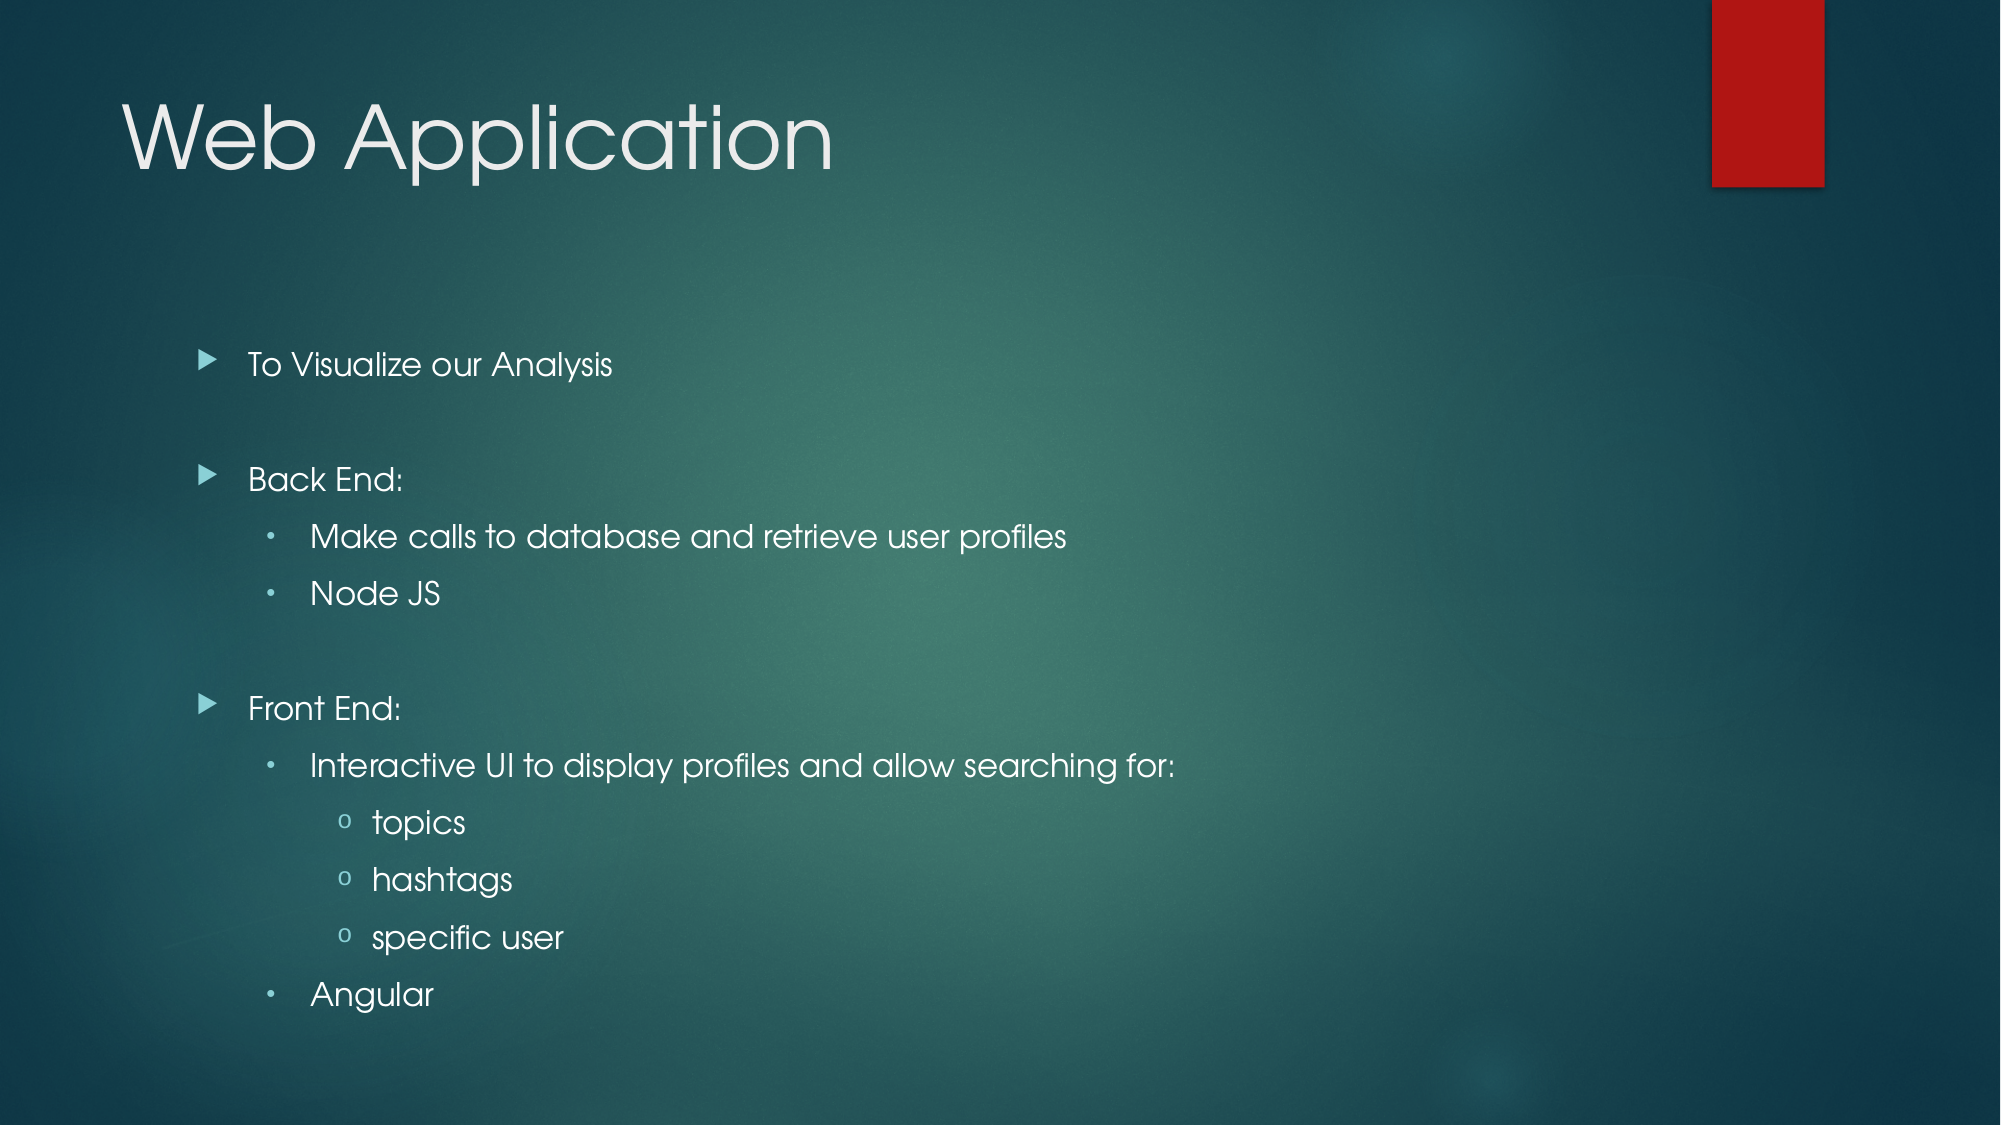

# Web Application
To Visualize our Analysis

Back End:
Make calls to database and retrieve user profiles
Node JS

Front End:
Interactive UI to display profiles and allow searching for:
topics
hashtags
specific user
Angular